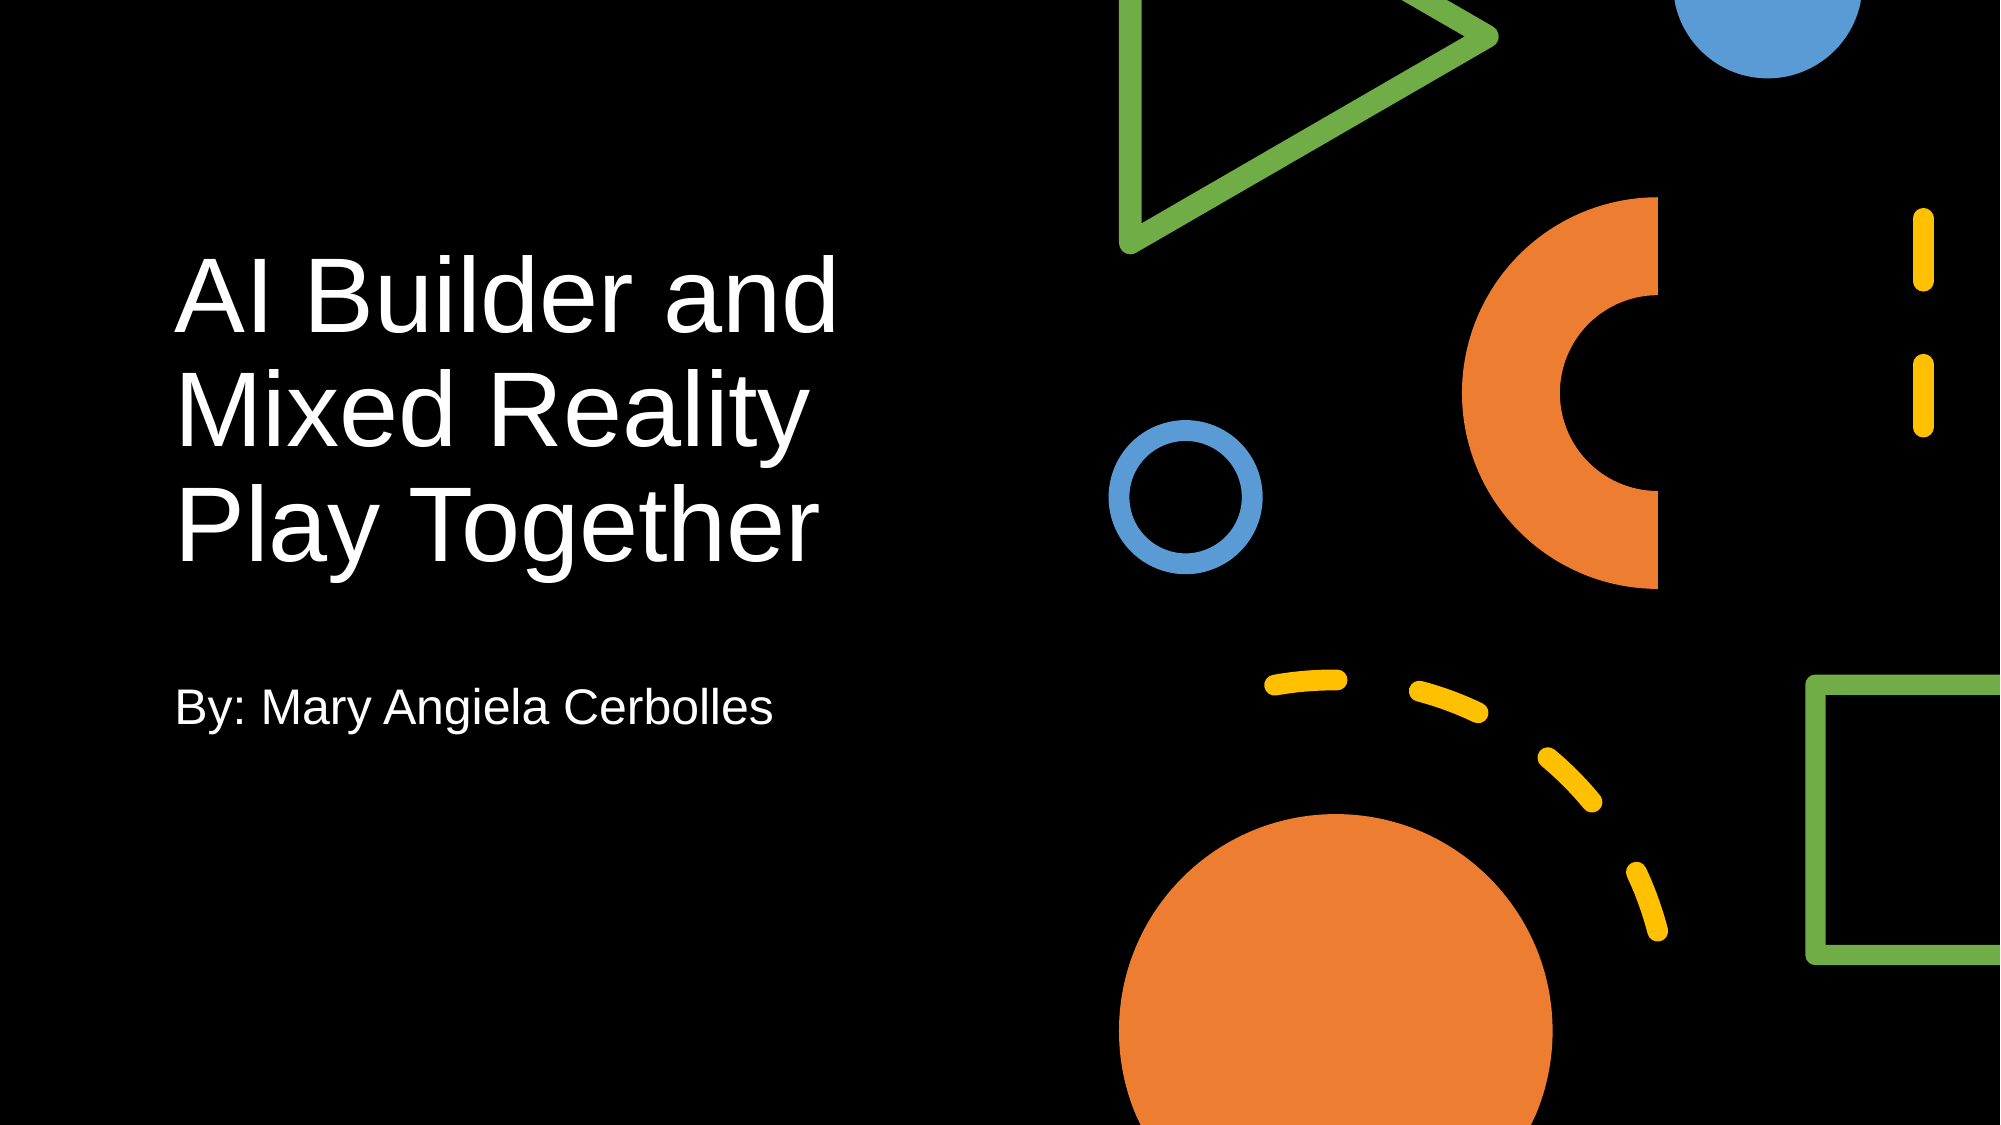

# AI Builder and Mixed Reality Play Together

By: Mary Angiela Cerbolles